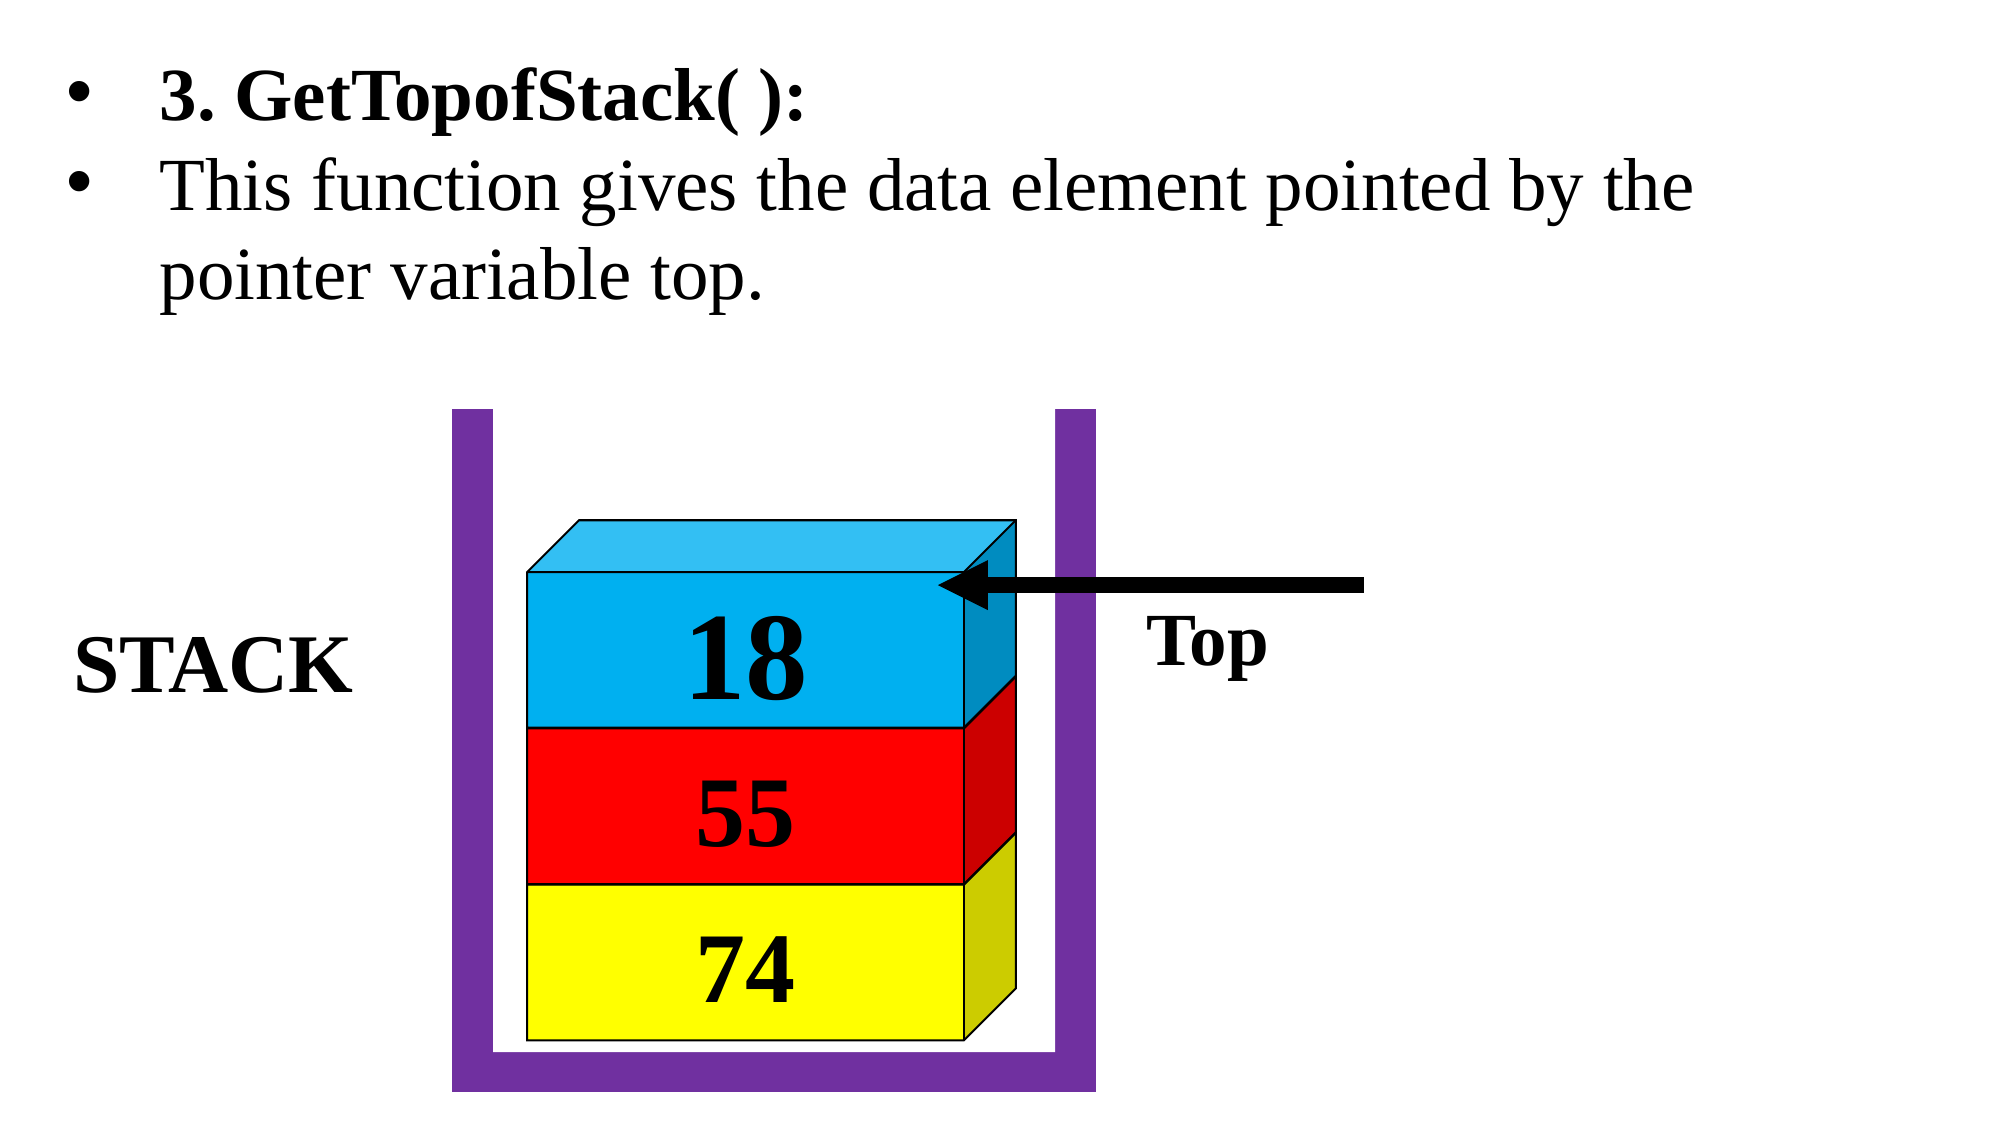

3. GetTopofStack( ):
This function gives the data element pointed by the pointer variable top.

18
Top
STACK
55
74